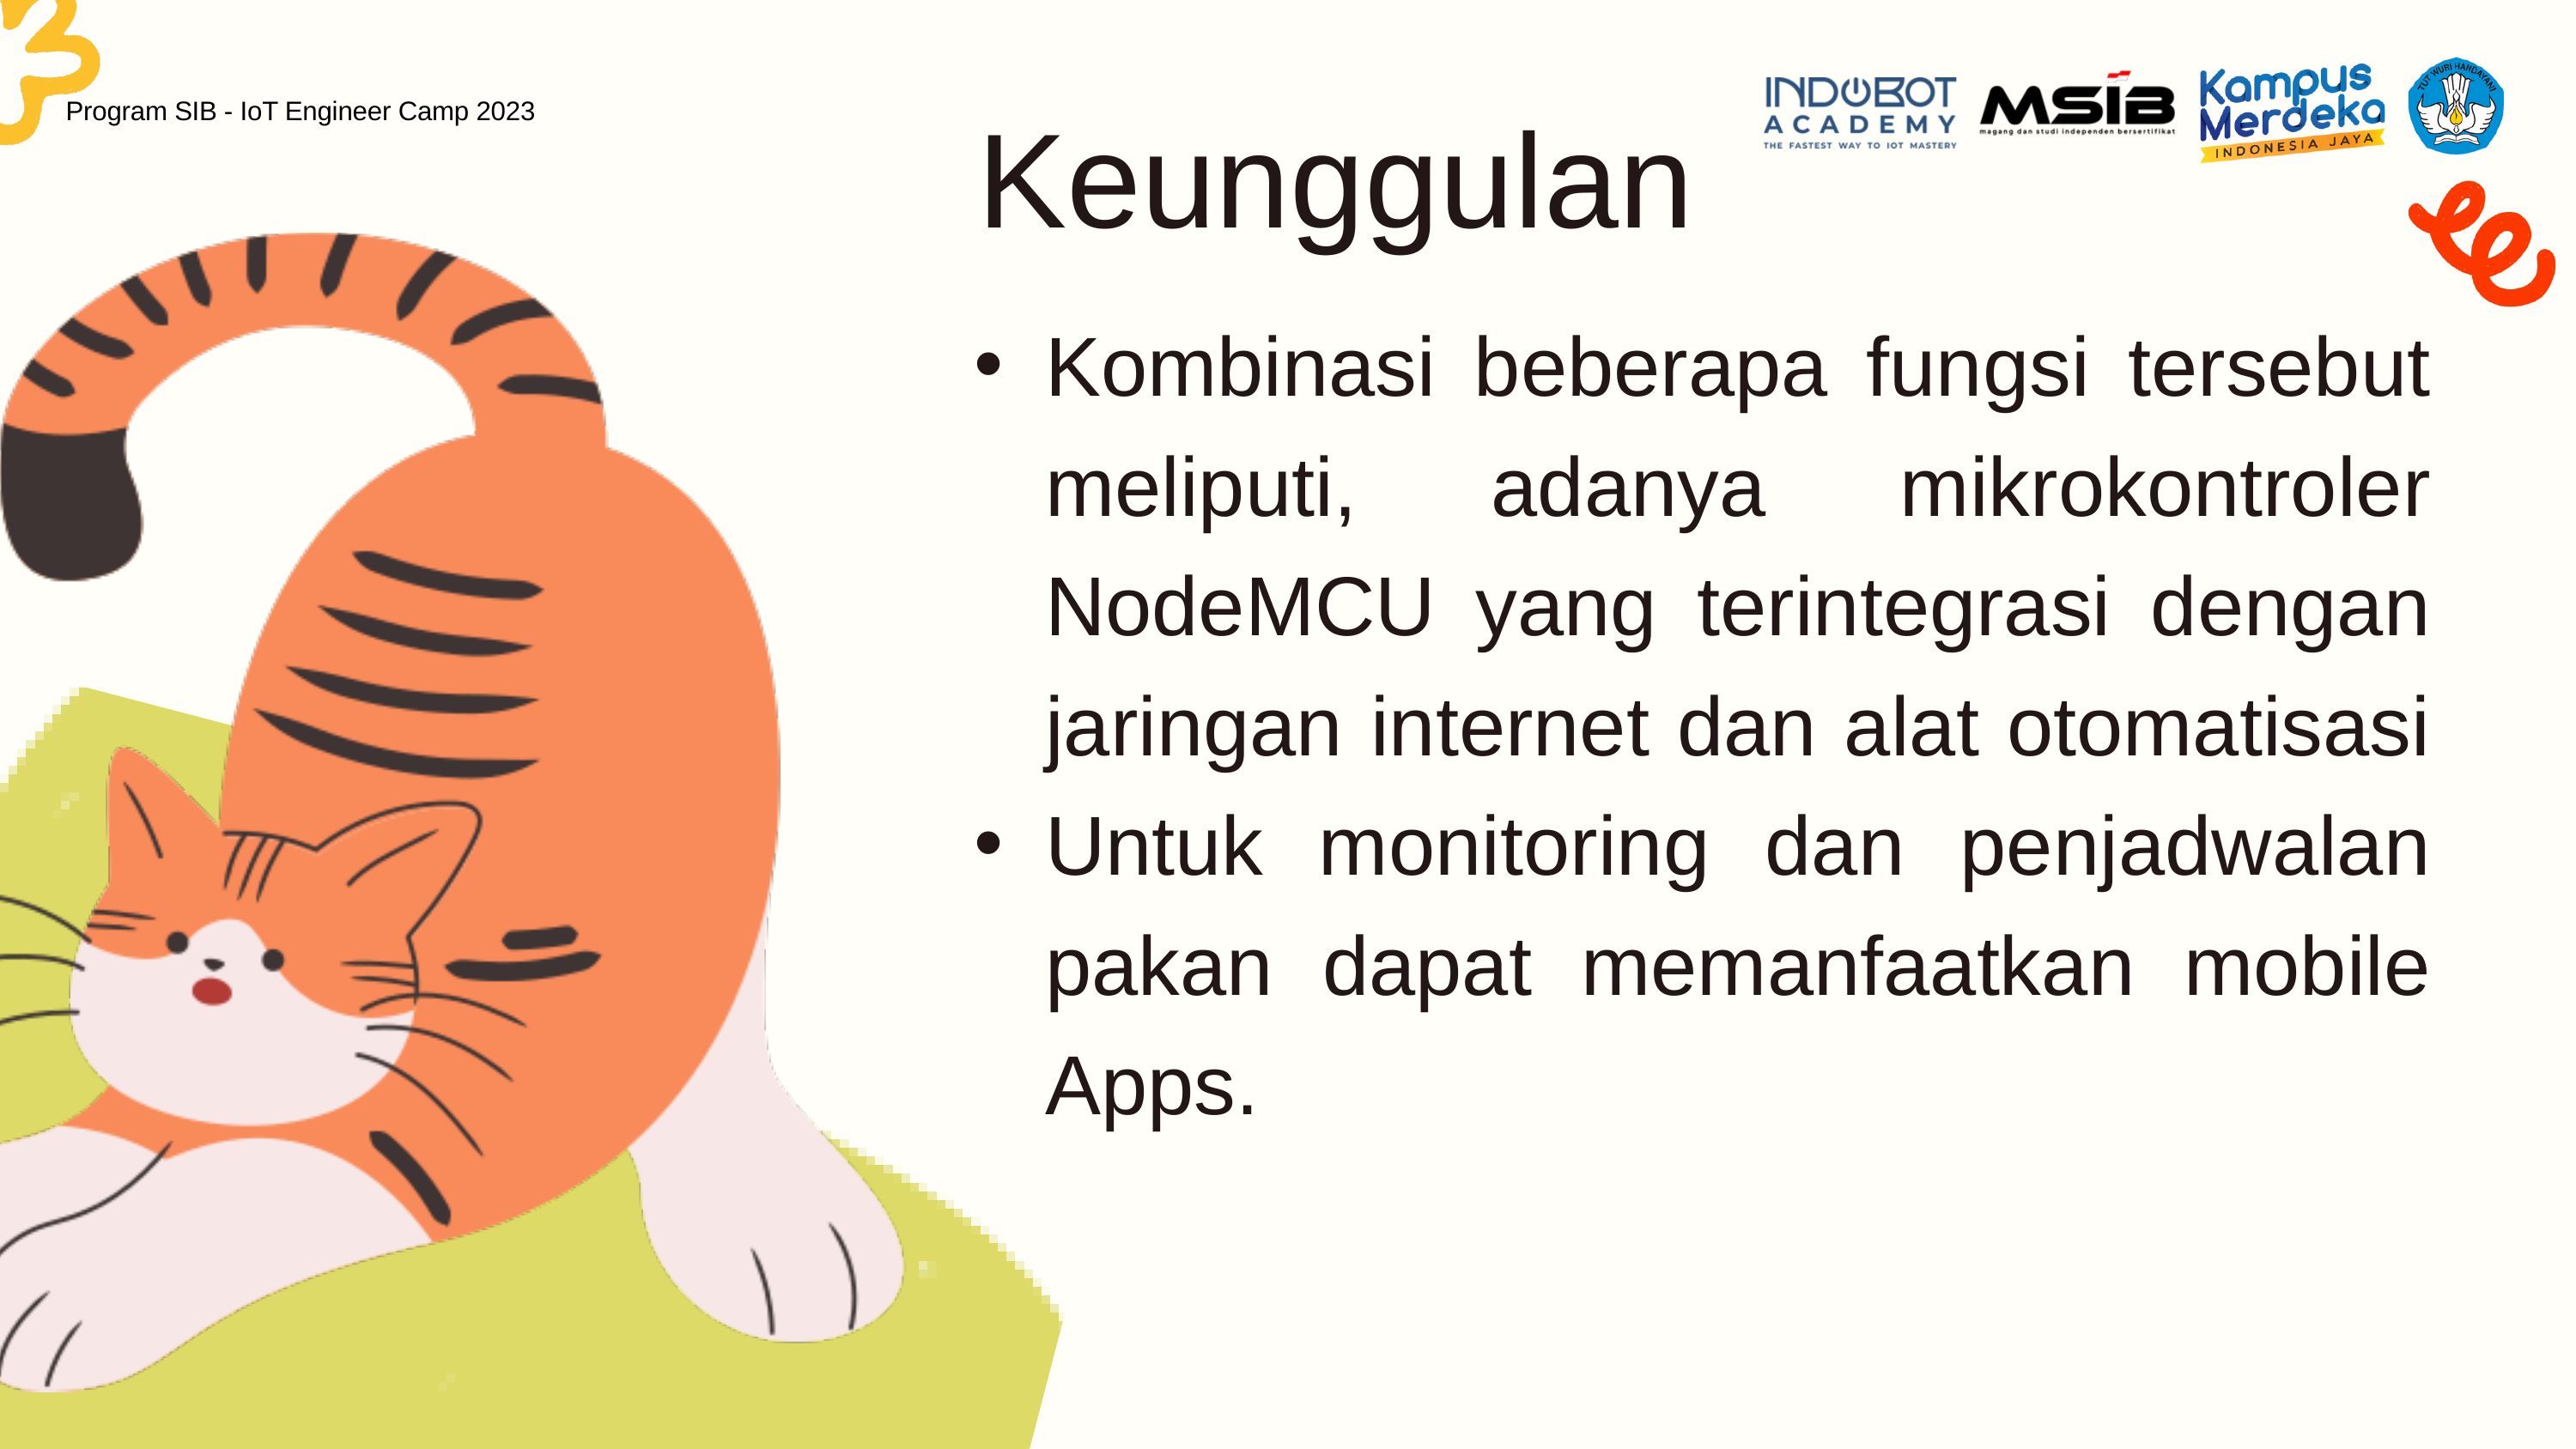

Program SIB - IoT Engineer Camp 2023
Keunggulan

Kombinasi beberapa fungsi tersebut meliputi, adanya mikrokontroler NodeMCU yang terintegrasi dengan jaringan internet dan alat otomatisasi
Untuk monitoring dan penjadwalan pakan dapat memanfaatkan mobile Apps.